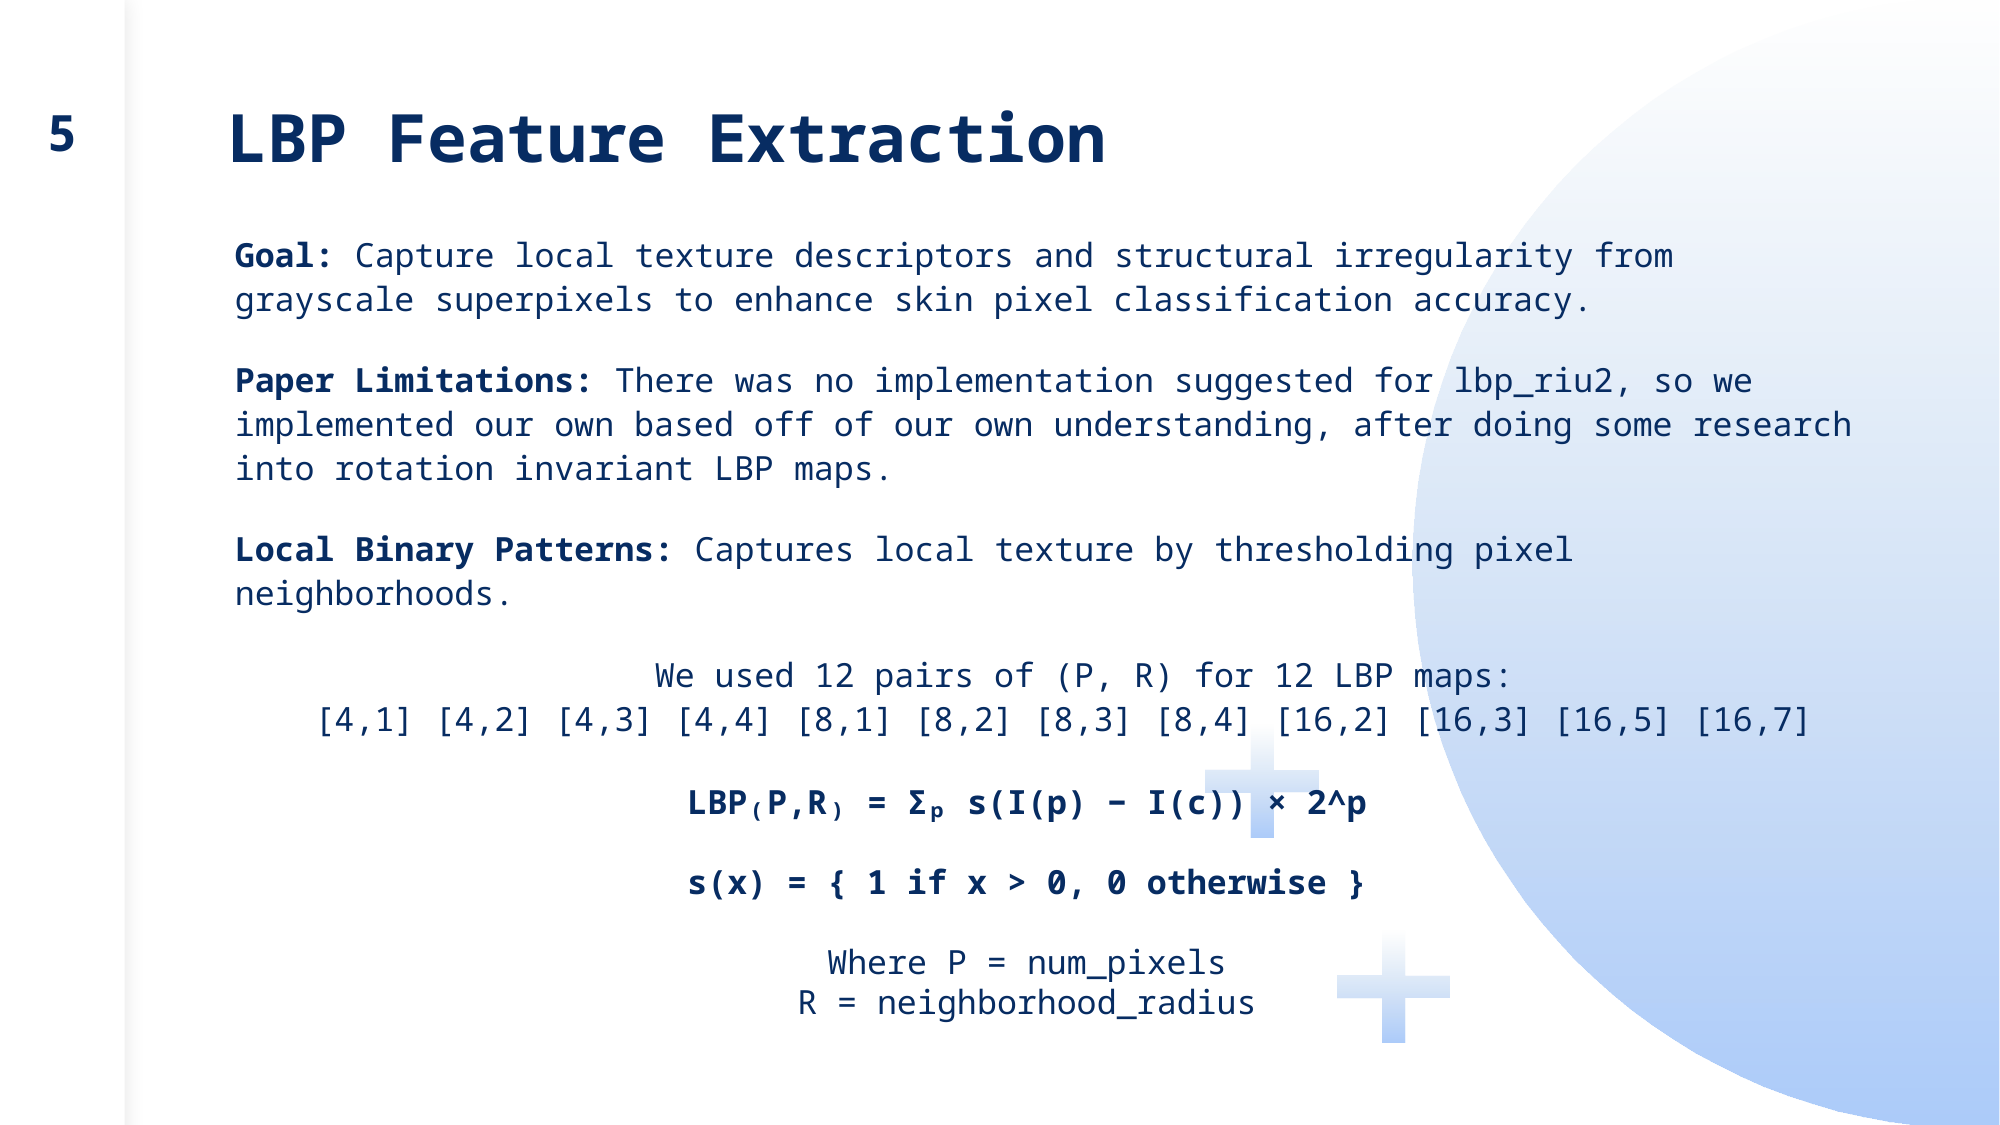

5
# LBP Feature Extraction
Goal: Capture local texture descriptors and structural irregularity from grayscale superpixels to enhance skin pixel classification accuracy.
Paper Limitations: There was no implementation suggested for lbp_riu2, so we implemented our own based off of our own understanding, after doing some research into rotation invariant LBP maps.
Local Binary Patterns: Captures local texture by thresholding pixel neighborhoods.
		      We used 12 pairs of (P, R) for 12 LBP maps:
    [4,1] [4,2] [4,3] [4,4] [8,1] [8,2] [8,3] [8,4] [16,2] [16,3] [16,5] [16,7]
		        LBP₍P,R₎ = Σₚ s(I(p) − I(c)) × 2^p

		        s(x) = { 1 if x > 0, 0 otherwise }

		               Where P = num_pixels
			      R = neighborhood_radius